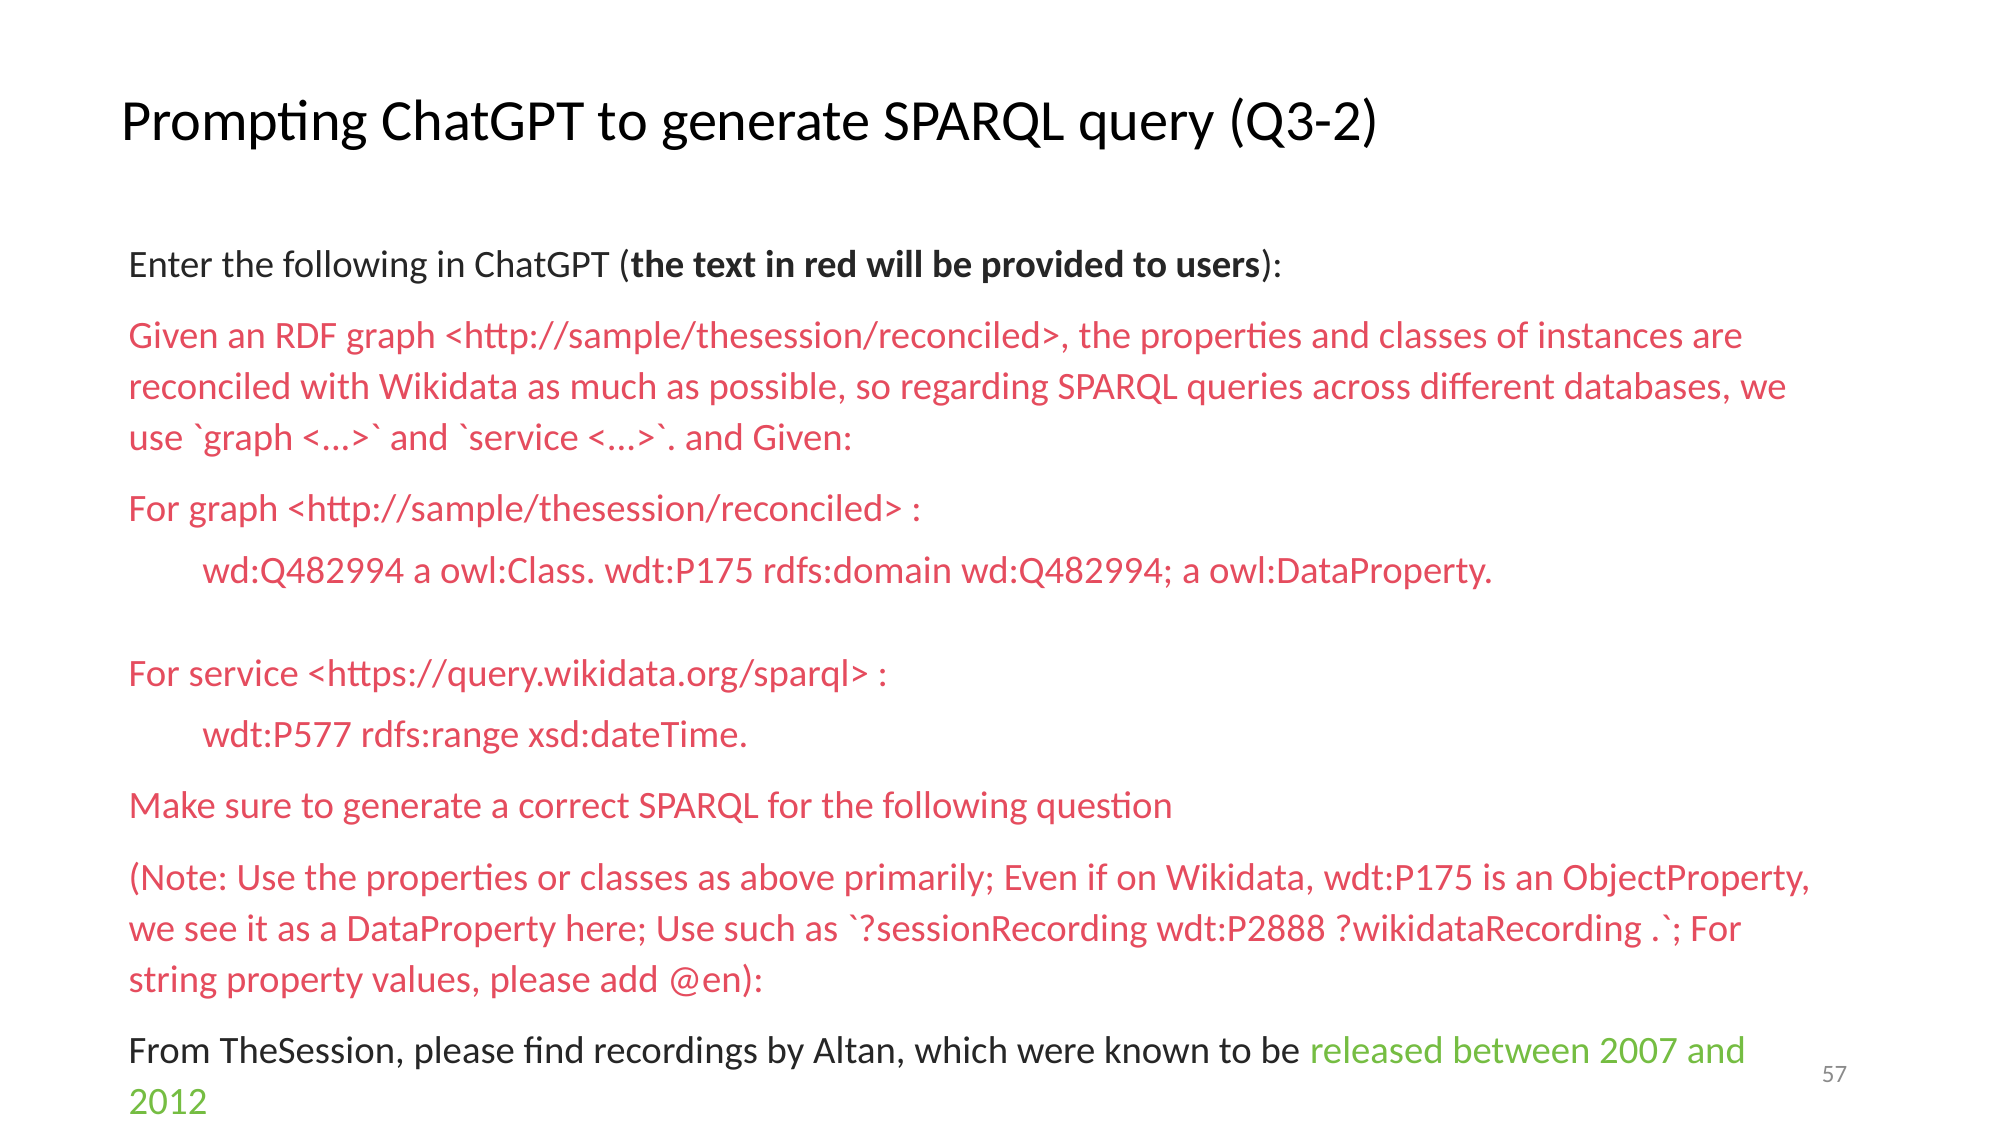

# Prompting ChatGPT to generate SPARQL query (Q3-2)
Enter the following in ChatGPT (the text in red will be provided to users):
Given an RDF graph <http://sample/thesession/reconciled>, the properties and classes of instances are reconciled with Wikidata as much as possible, so regarding SPARQL queries across different databases, we use `graph <...>` and `service <...>`. and Given:
For graph <http://sample/thesession/reconciled> :
wd:Q482994 a owl:Class. wdt:P175 rdfs:domain wd:Q482994; a owl:DataProperty.

For service <https://query.wikidata.org/sparql> :
wdt:P577 rdfs:range xsd:dateTime.
Make sure to generate a correct SPARQL for the following question
(Note: Use the properties or classes as above primarily; Even if on Wikidata, wdt:P175 is an ObjectProperty, we see it as a DataProperty here; Use such as `?sessionRecording wdt:P2888 ?wikidataRecording .`; For string property values, please add @en):
From TheSession, please find recordings by Altan, which were known to be released between 2007 and 2012
57